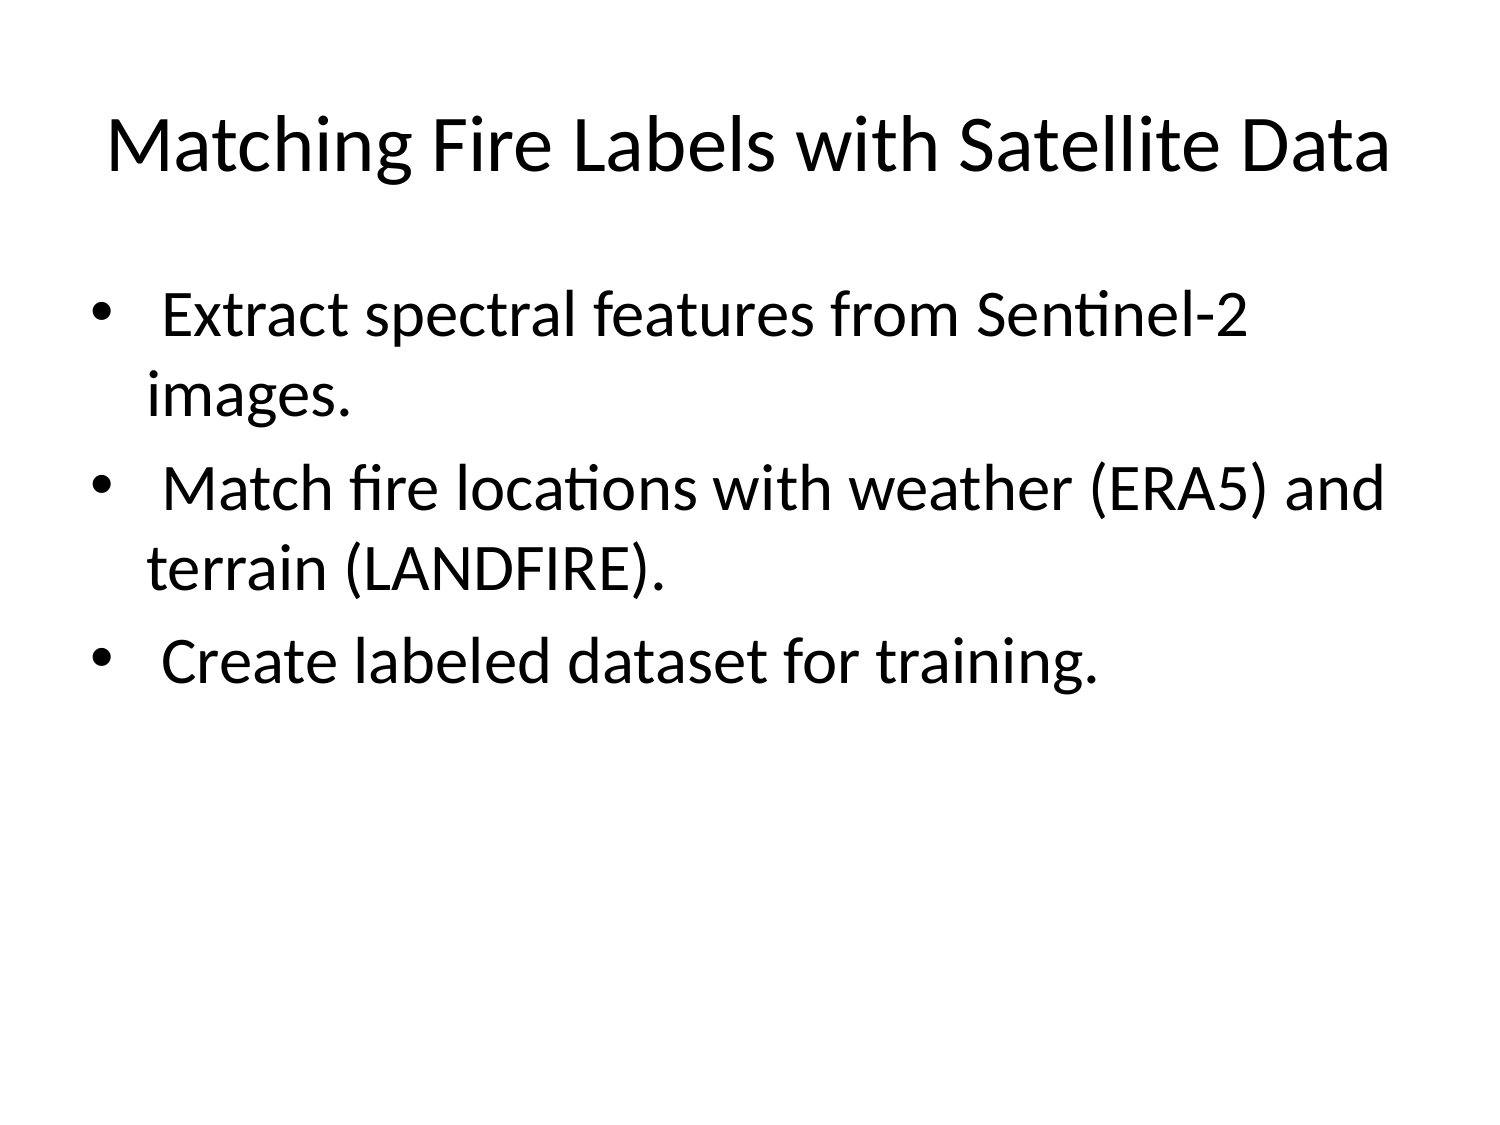

# Matching Fire Labels with Satellite Data
 Extract spectral features from Sentinel-2 images.
 Match fire locations with weather (ERA5) and terrain (LANDFIRE).
 Create labeled dataset for training.